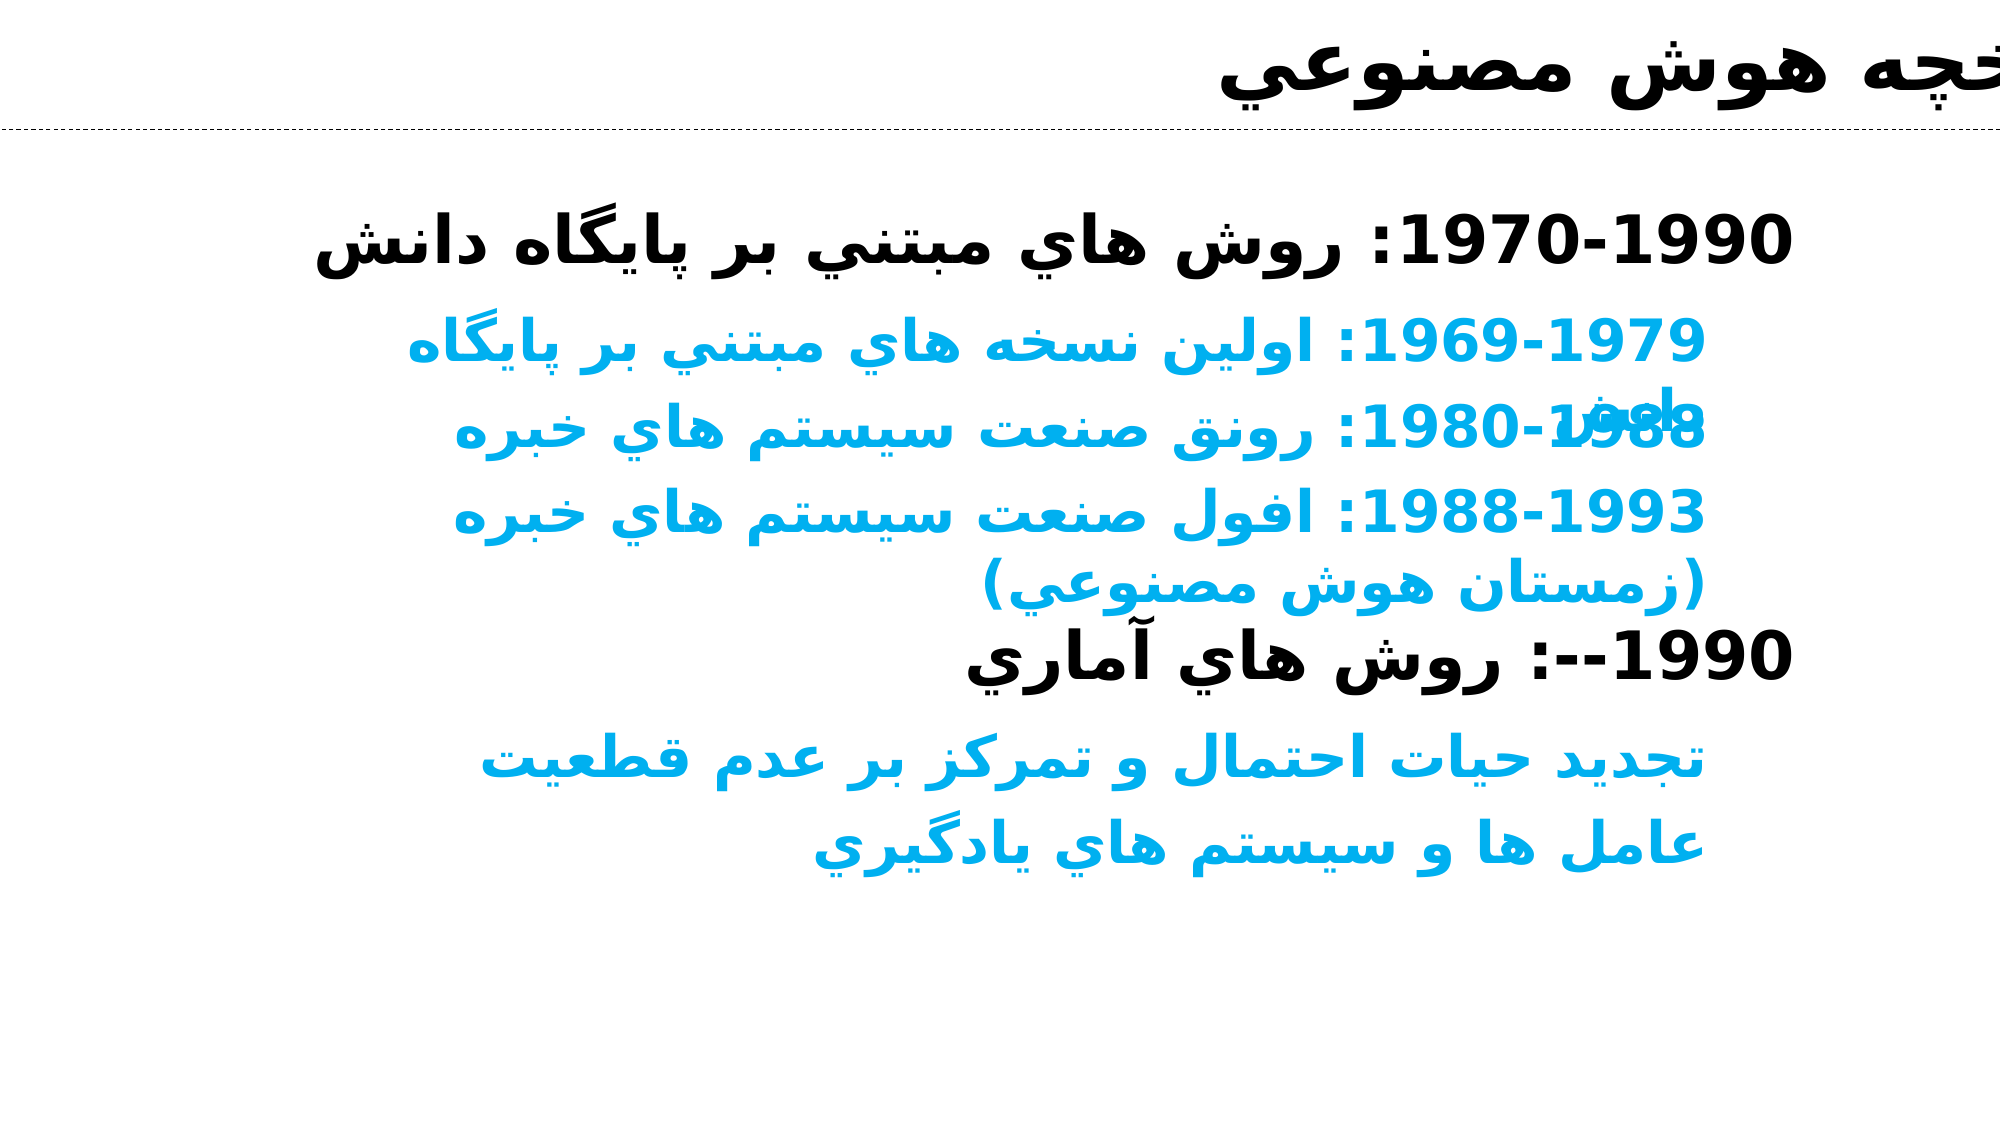

تاريخچه هوش مصنوعي
1970-1990: روش هاي مبتني بر پايگاه دانش
1969-1979: اولين نسخه هاي مبتني بر پايگاه دانش
1980-1988: رونق صنعت سيستم هاي خبره
1988-1993: افول صنعت سيستم هاي خبره (زمستان هوش مصنوعي)
1990--: روش هاي آماري
تجديد حيات احتمال و تمركز بر عدم قطعيت
عامل ها و سيستم هاي يادگيري